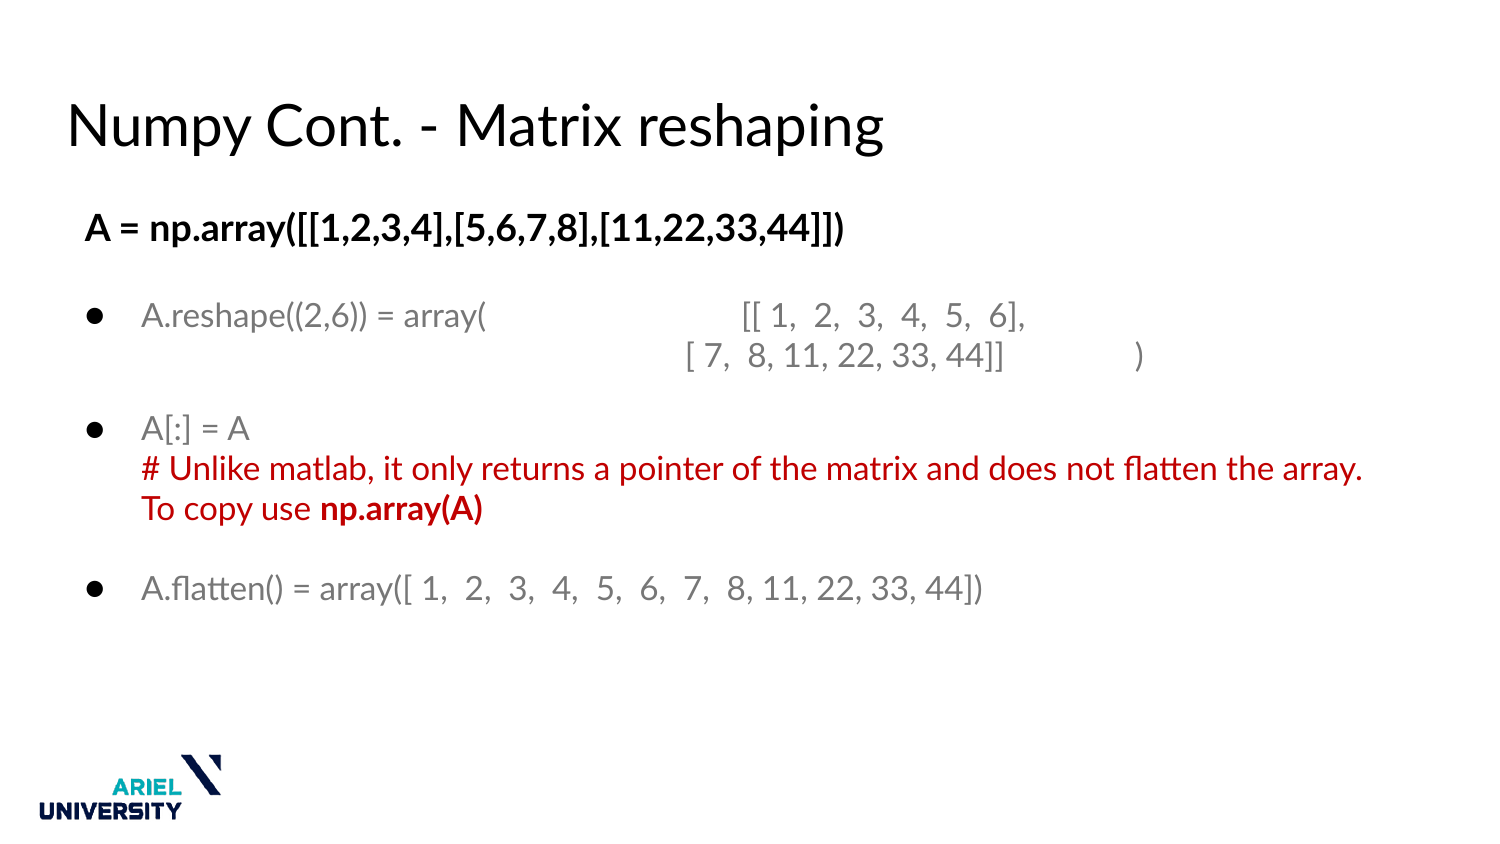

# Numpy Cont. - Matrix reshaping
A = np.array([[1,2,3,4],[5,6,7,8],[11,22,33,44]])

A.reshape((2,6)) = array(		[[ 1,  2,  3,  4,  5,  6],
				[ 7,  8, 11, 22, 33, 44]]	)
A[:] = A
# Unlike matlab, it only returns a pointer of the matrix and does not flatten the array.
To copy use np.array(A)
A.flatten() = array([ 1,  2,  3,  4,  5,  6,  7,  8, 11, 22, 33, 44])